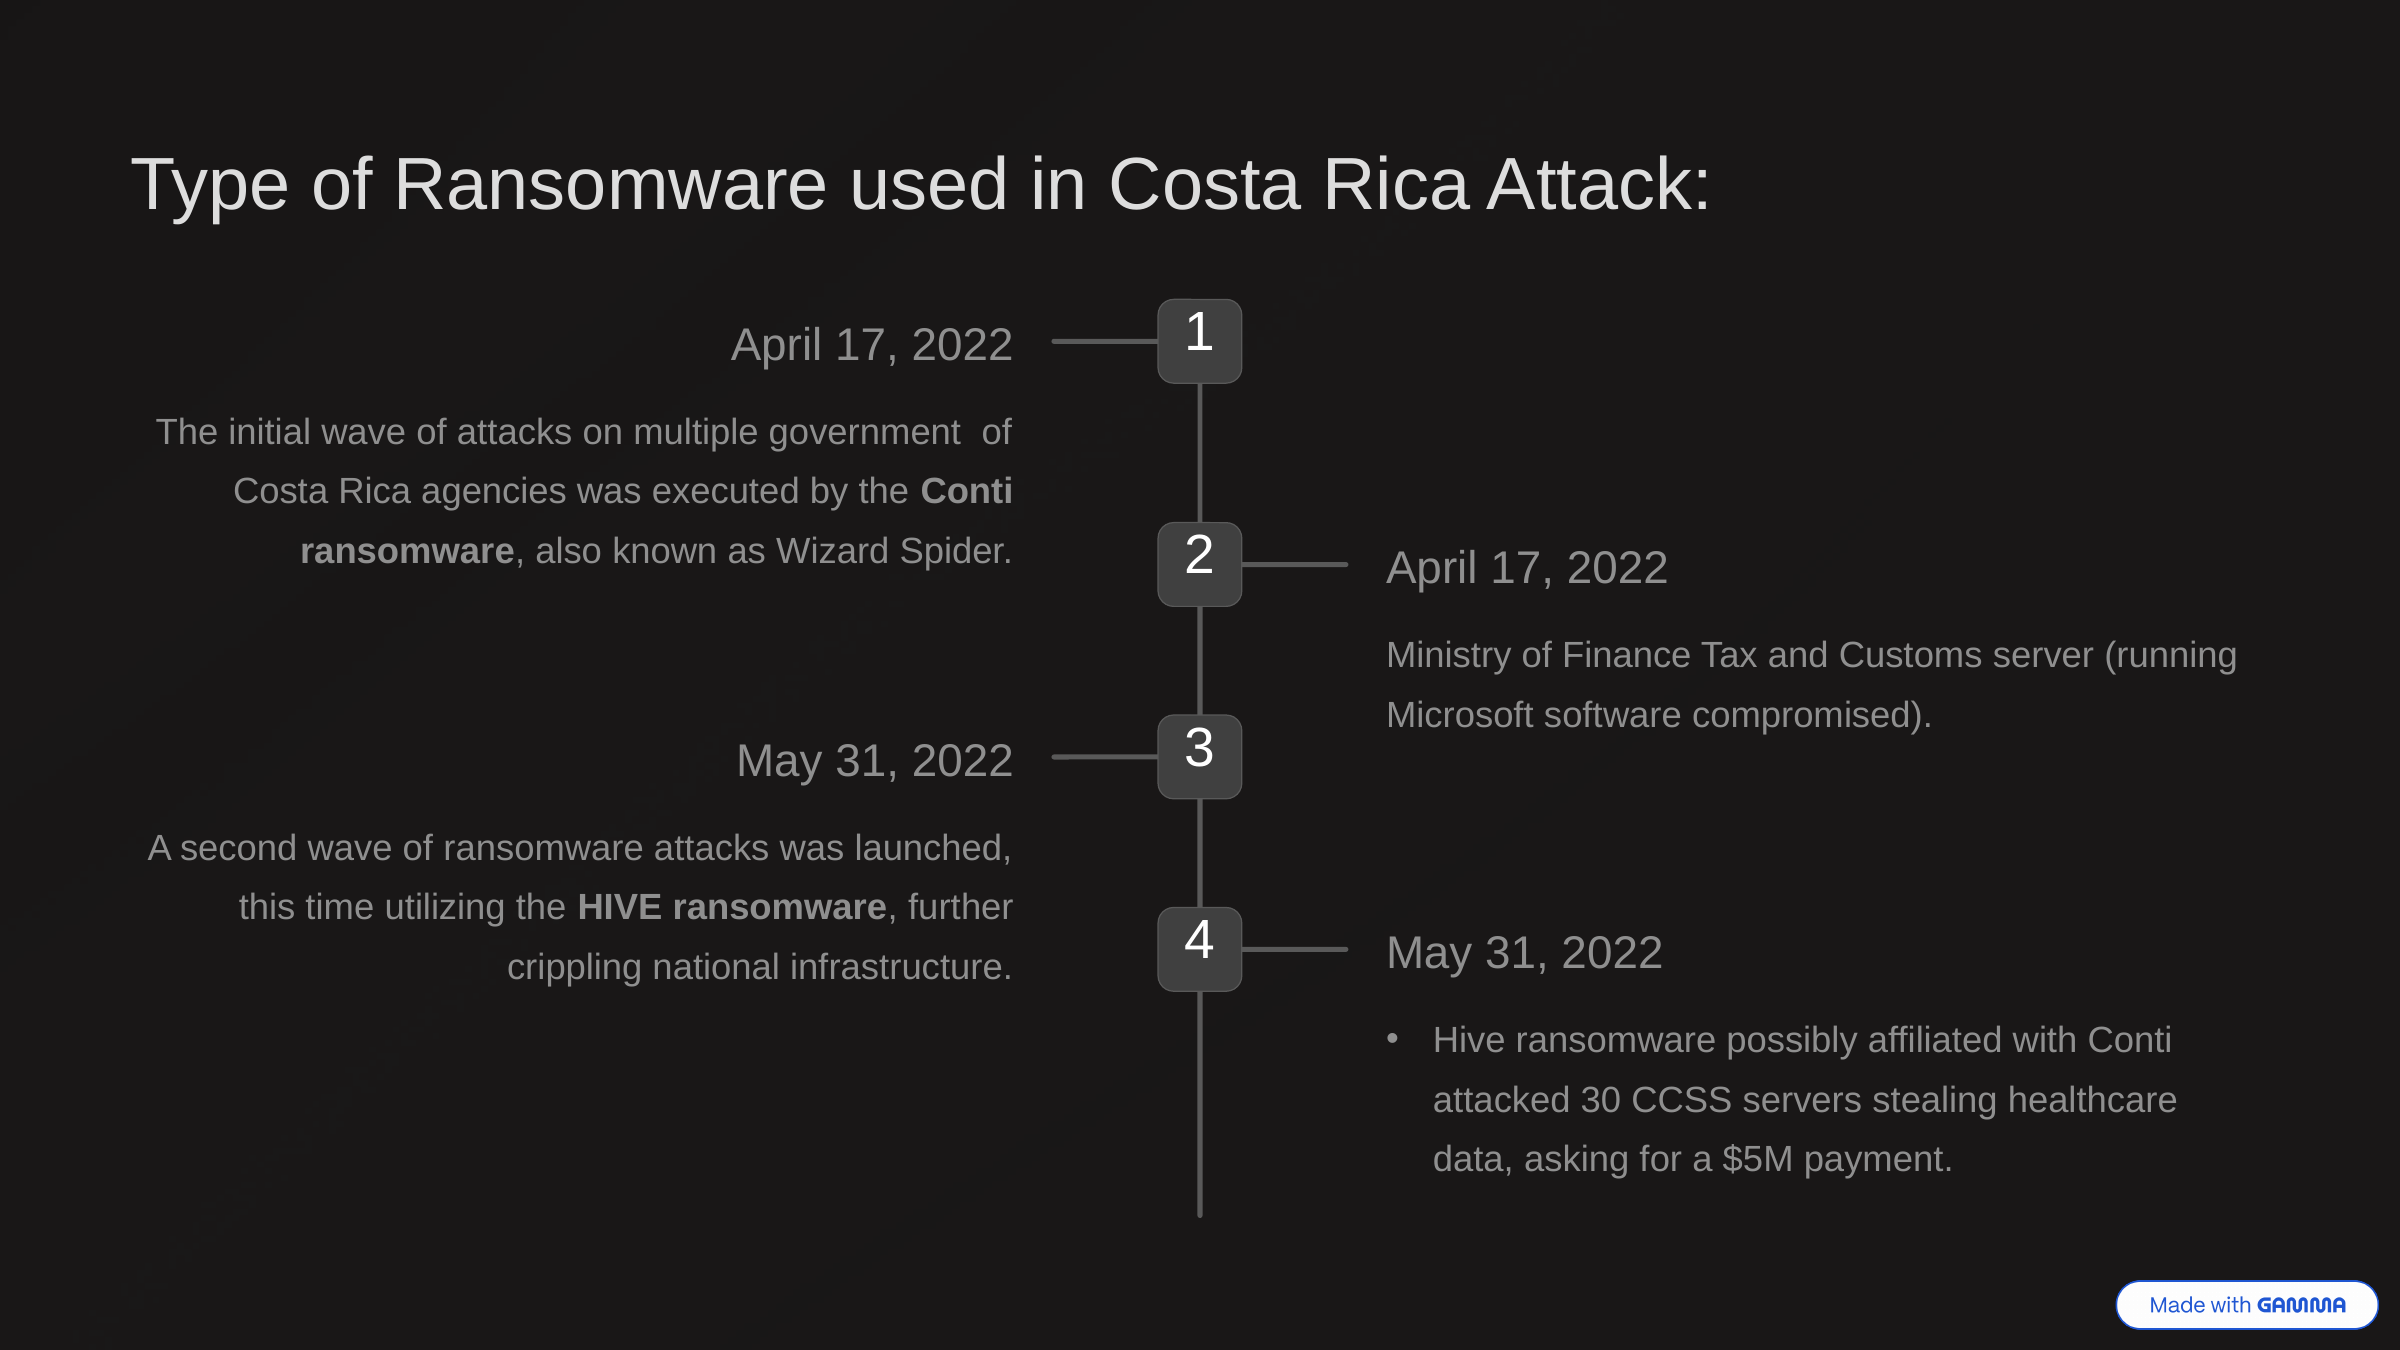

Type of Ransomware used in Costa Rica Attack:

1
April 17, 2022

The initial wave of attacks on multiple government  of Costa Rica agencies was executed by the Conti ransomware, also known as Wizard Spider.

2
April 17, 2022

Ministry of Finance Tax and Customs server (running Microsoft software compromised).

3
May 31, 2022

A second wave of ransomware attacks was launched, this time utilizing the HIVE ransomware, further crippling national infrastructure.

4
May 31, 2022

Hive ransomware possibly affiliated with Conti attacked 30 CCSS servers stealing healthcare data, asking for a $5M payment.